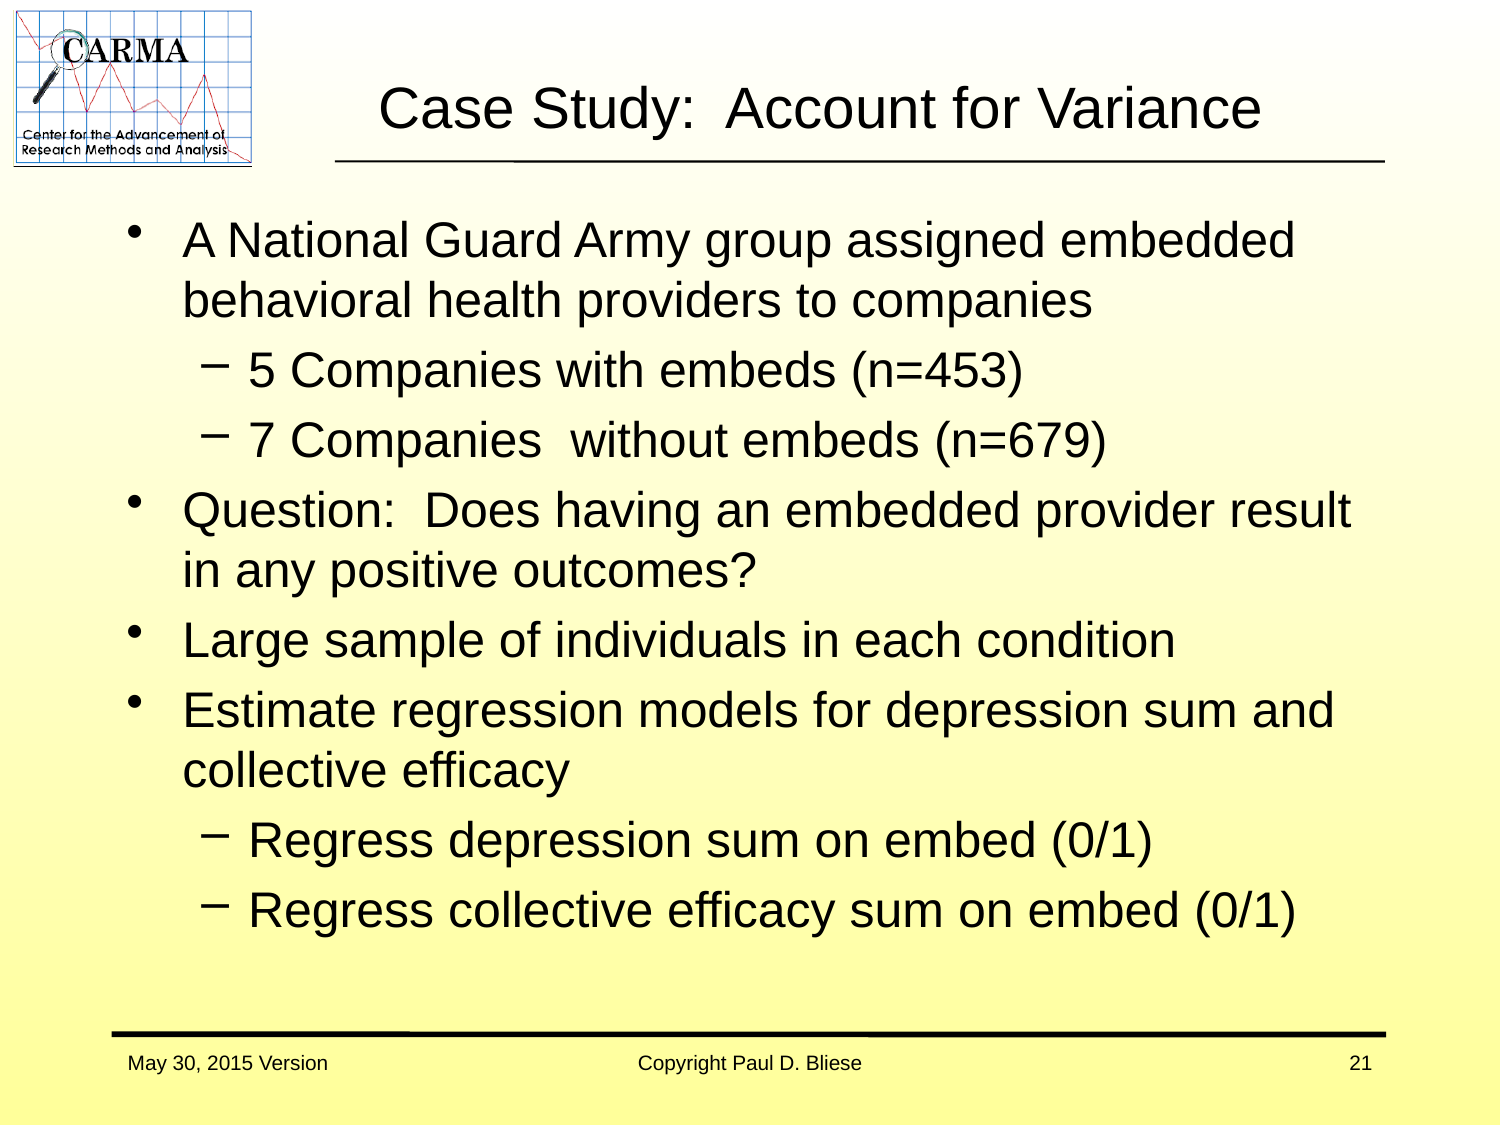

# Case Study:  Account for Variance
A National Guard Army group assigned embedded behavioral health providers to companies
5 Companies with embeds (n=453)
7 Companies  without embeds (n=679)
Question:  Does having an embedded provider result in any positive outcomes?
Large sample of individuals in each condition
Estimate regression models for depression sum and collective efficacy
Regress depression sum on embed (0/1)
Regress collective efficacy sum on embed (0/1)

May 30, 2015 Version
Copyright Paul D. Bliese
21